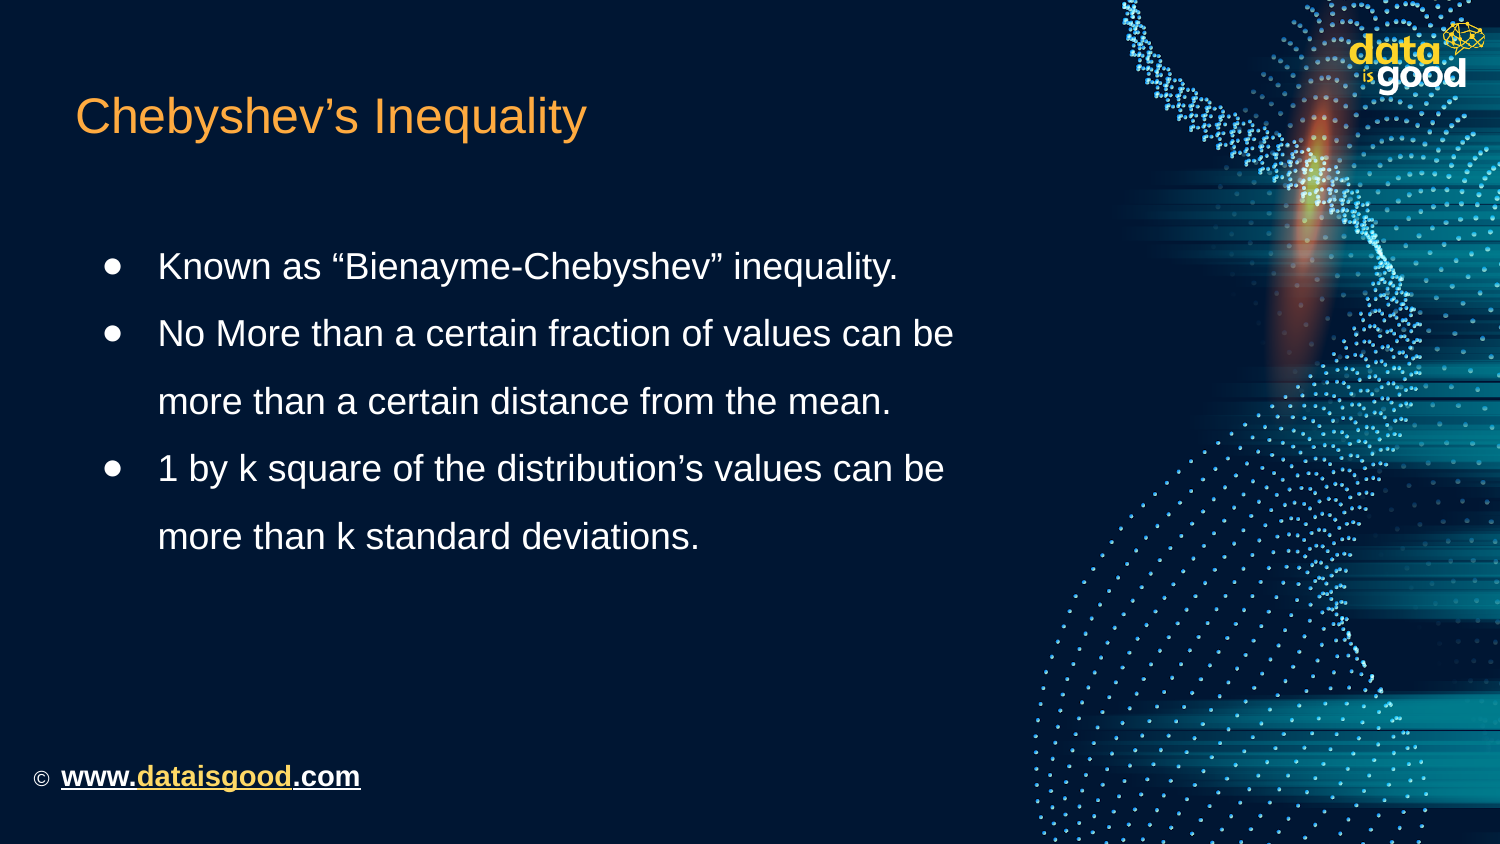

# Chebyshev’s Inequality
Known as “Bienayme-Chebyshev” inequality.
No More than a certain fraction of values can be more than a certain distance from the mean.
1 by k square of the distribution’s values can be more than k standard deviations.